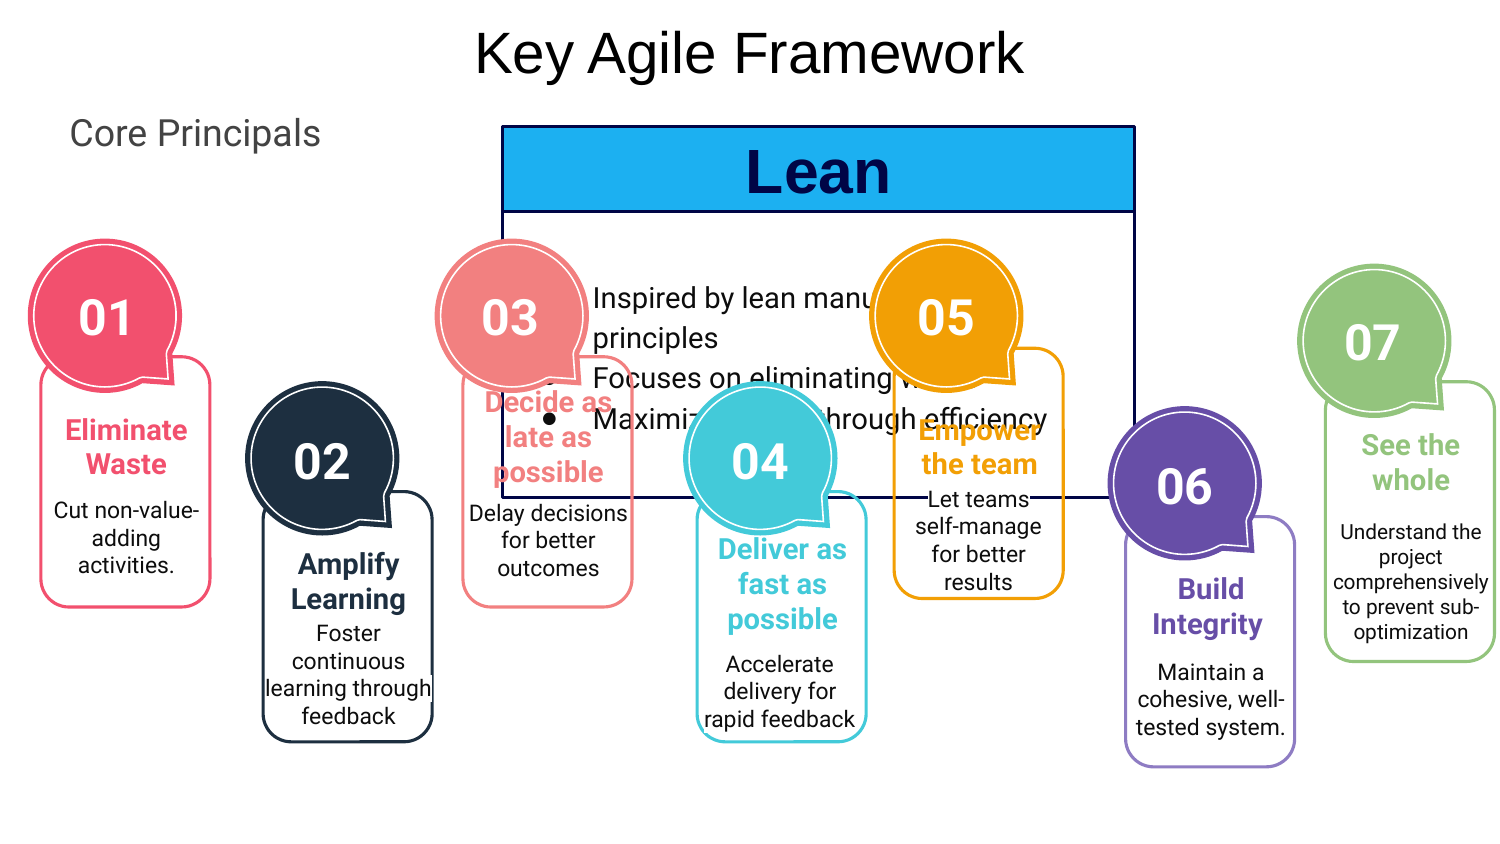

Key Agile Framework
Core Principals
Lean
Inspired by lean manufacturing principles
Focuses on eliminating waste
Maximizes value through efficiency

03
05
01
07

Decide as late as possible

Eliminate Waste
Empower the team
02
04
See the whole
06
Let teams self-manage for better results
Cut non-value- adding activities.

Delay decisions for better outcomes

Understand the project comprehensively to prevent sub- optimization
Amplify Learning
Deliver as fast as possible
Build Integrity
Foster continuous learning through feedback
Accelerate delivery for rapid feedback
Maintain a cohesive, well-tested system.